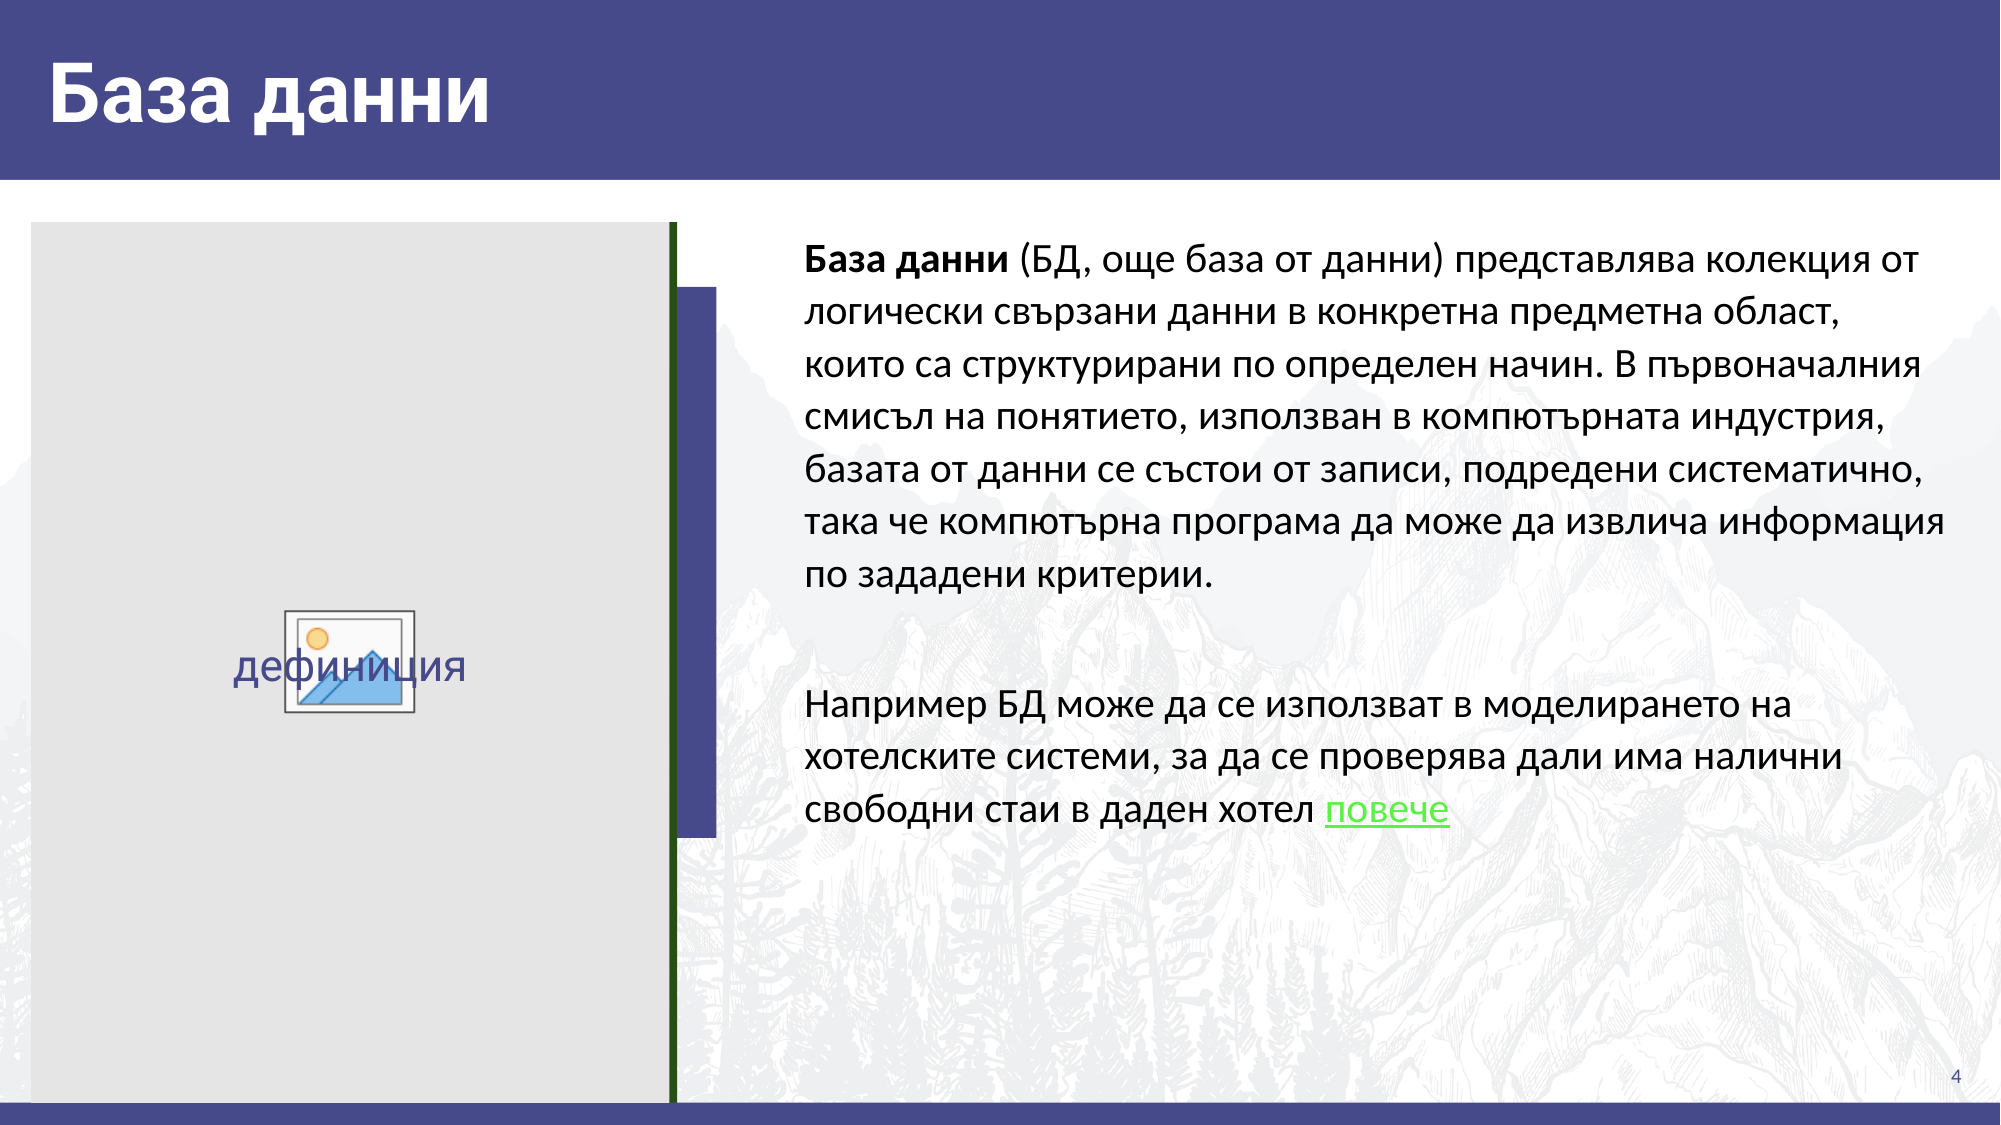

# База данни
База данни (БД, още база от данни) представлява колекция от логически свързани данни в конкретна предметна област, които са структурирани по определен начин. В първоначалния смисъл на понятието, използван в компютърната индустрия, базата от данни се състои от записи, подредени систематично, така че компютърна програма да може да извлича информация по зададени критерии.

Например БД може да се използват в моделирането на хотелските системи, за да се проверява дали има налични свободни стаи в даден хотел повече

дефиниция
4